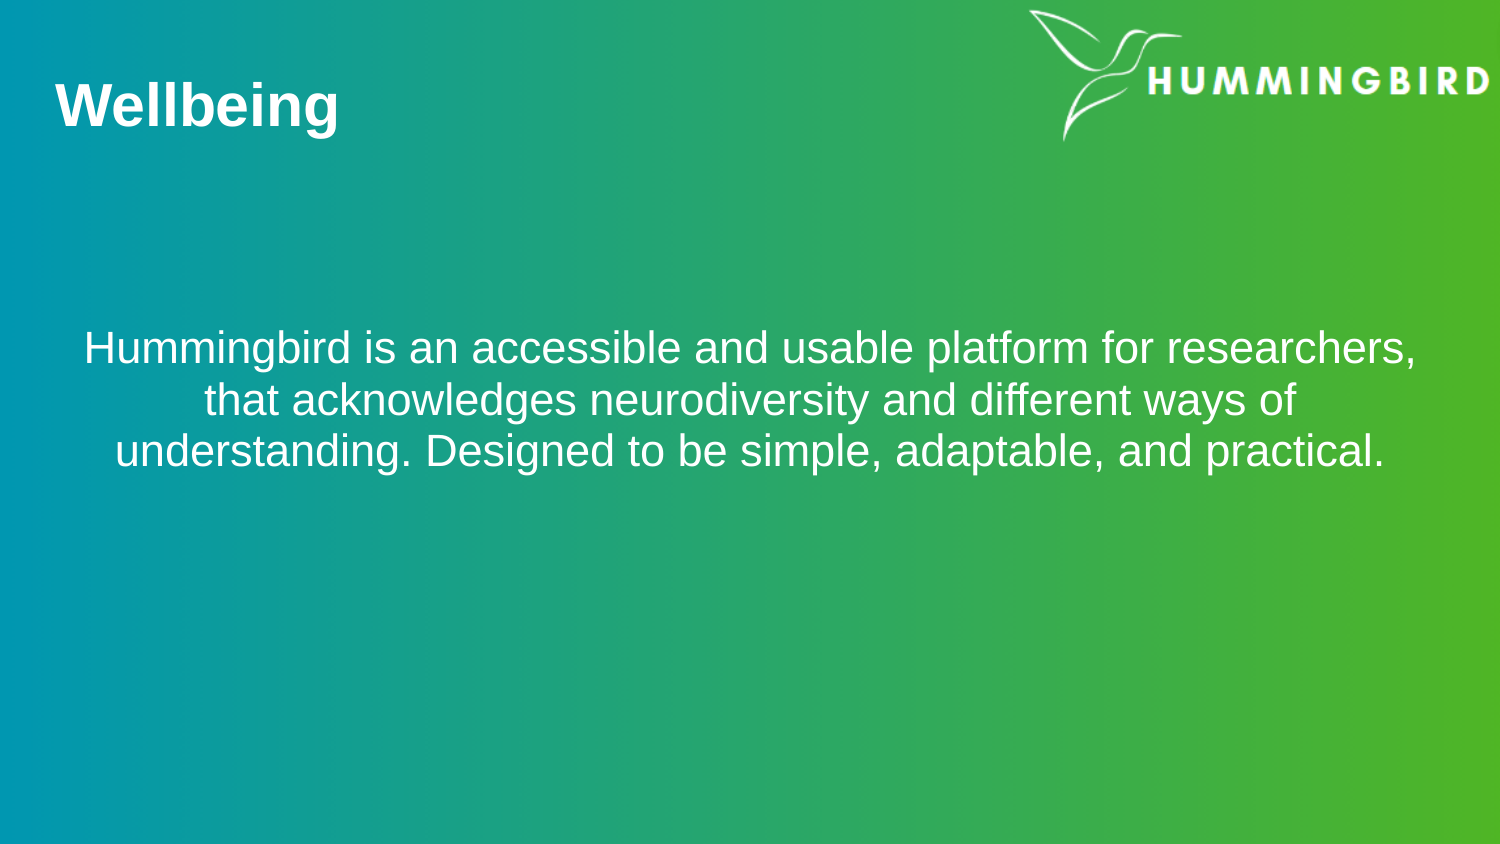

# Wellbeing

Hummingbird is an accessible and usable platform for researchers, that acknowledges neurodiversity and different ways of understanding. Designed to be simple, adaptable, and practical.